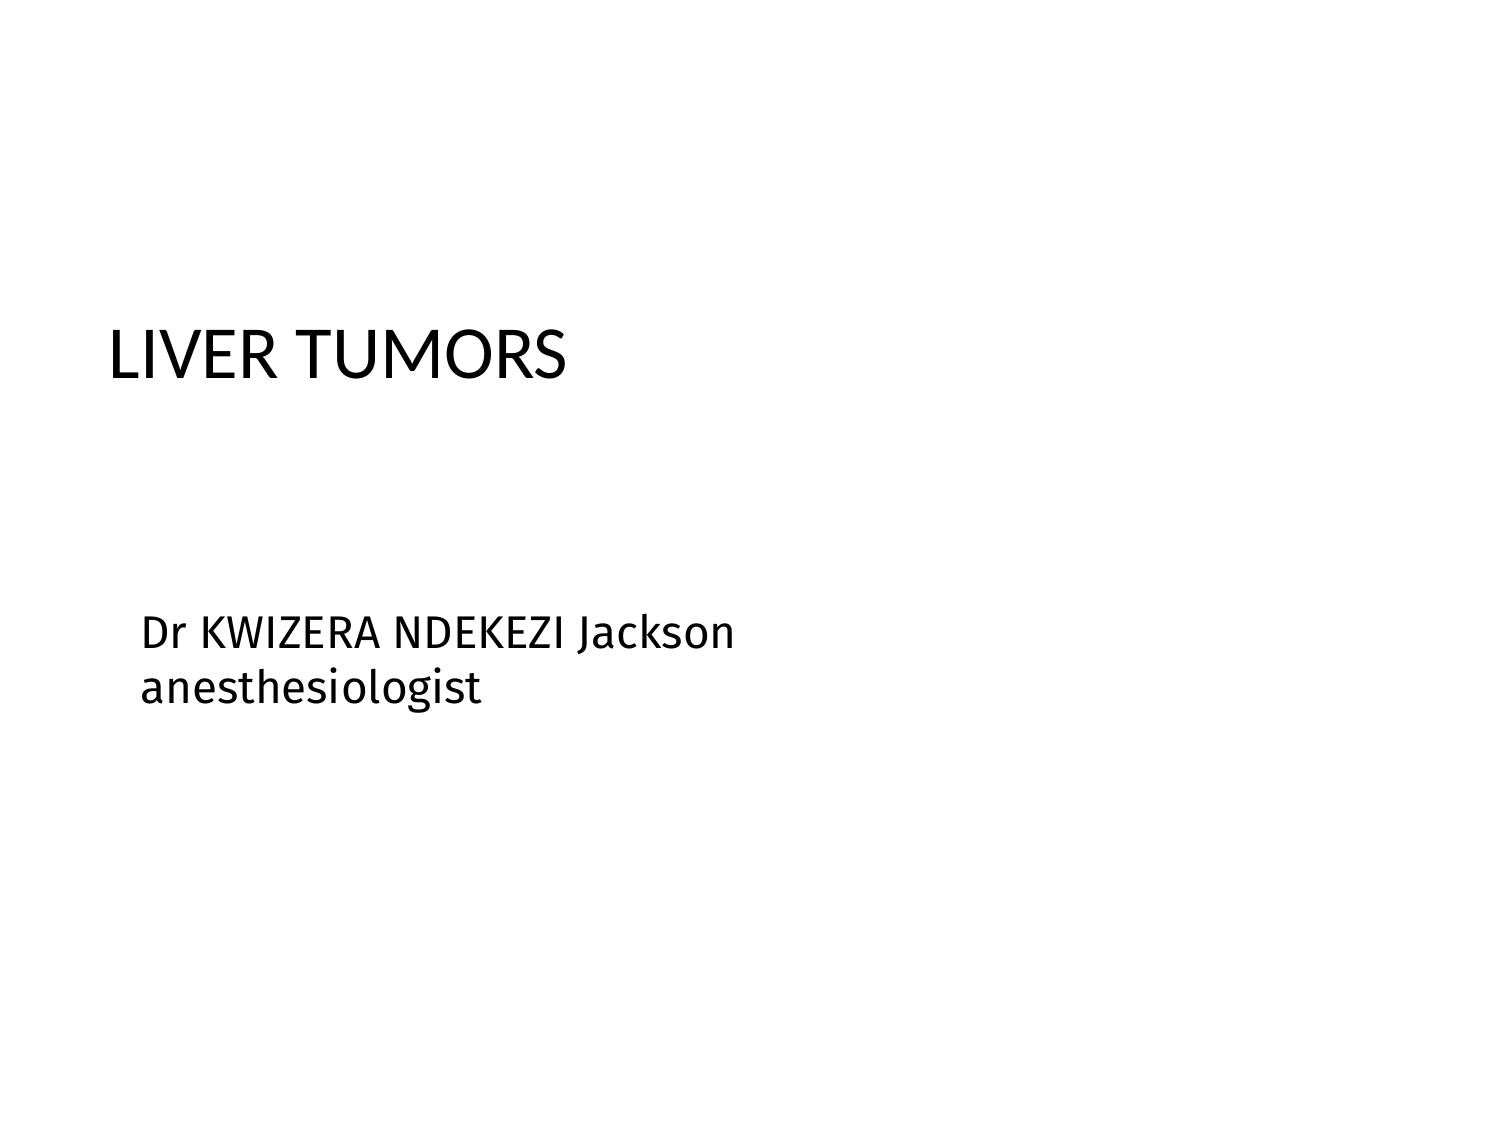

LIVER TUMORS
# Dr KWIZERA NDEKEZI Jackson anesthesiologist